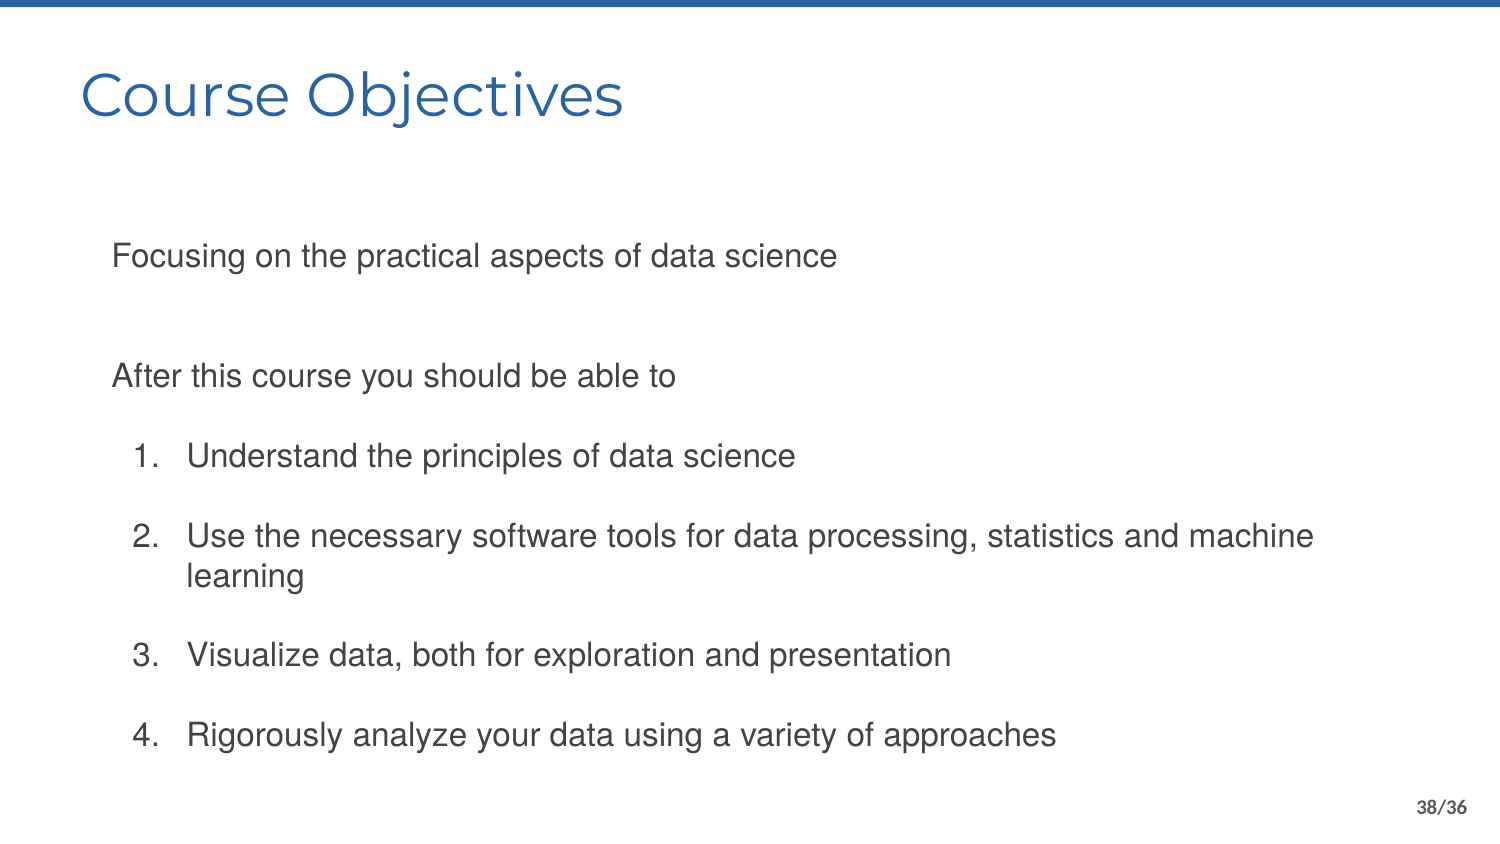

Course Objectives
Focusing on the practical aspects of data science

After this course you should be able to

Understand the principles of data science
Use the necessary software tools for data processing, statistics and machine learning
Visualize data, both for exploration and presentation
Rigorously analyze your data using a variety of approaches